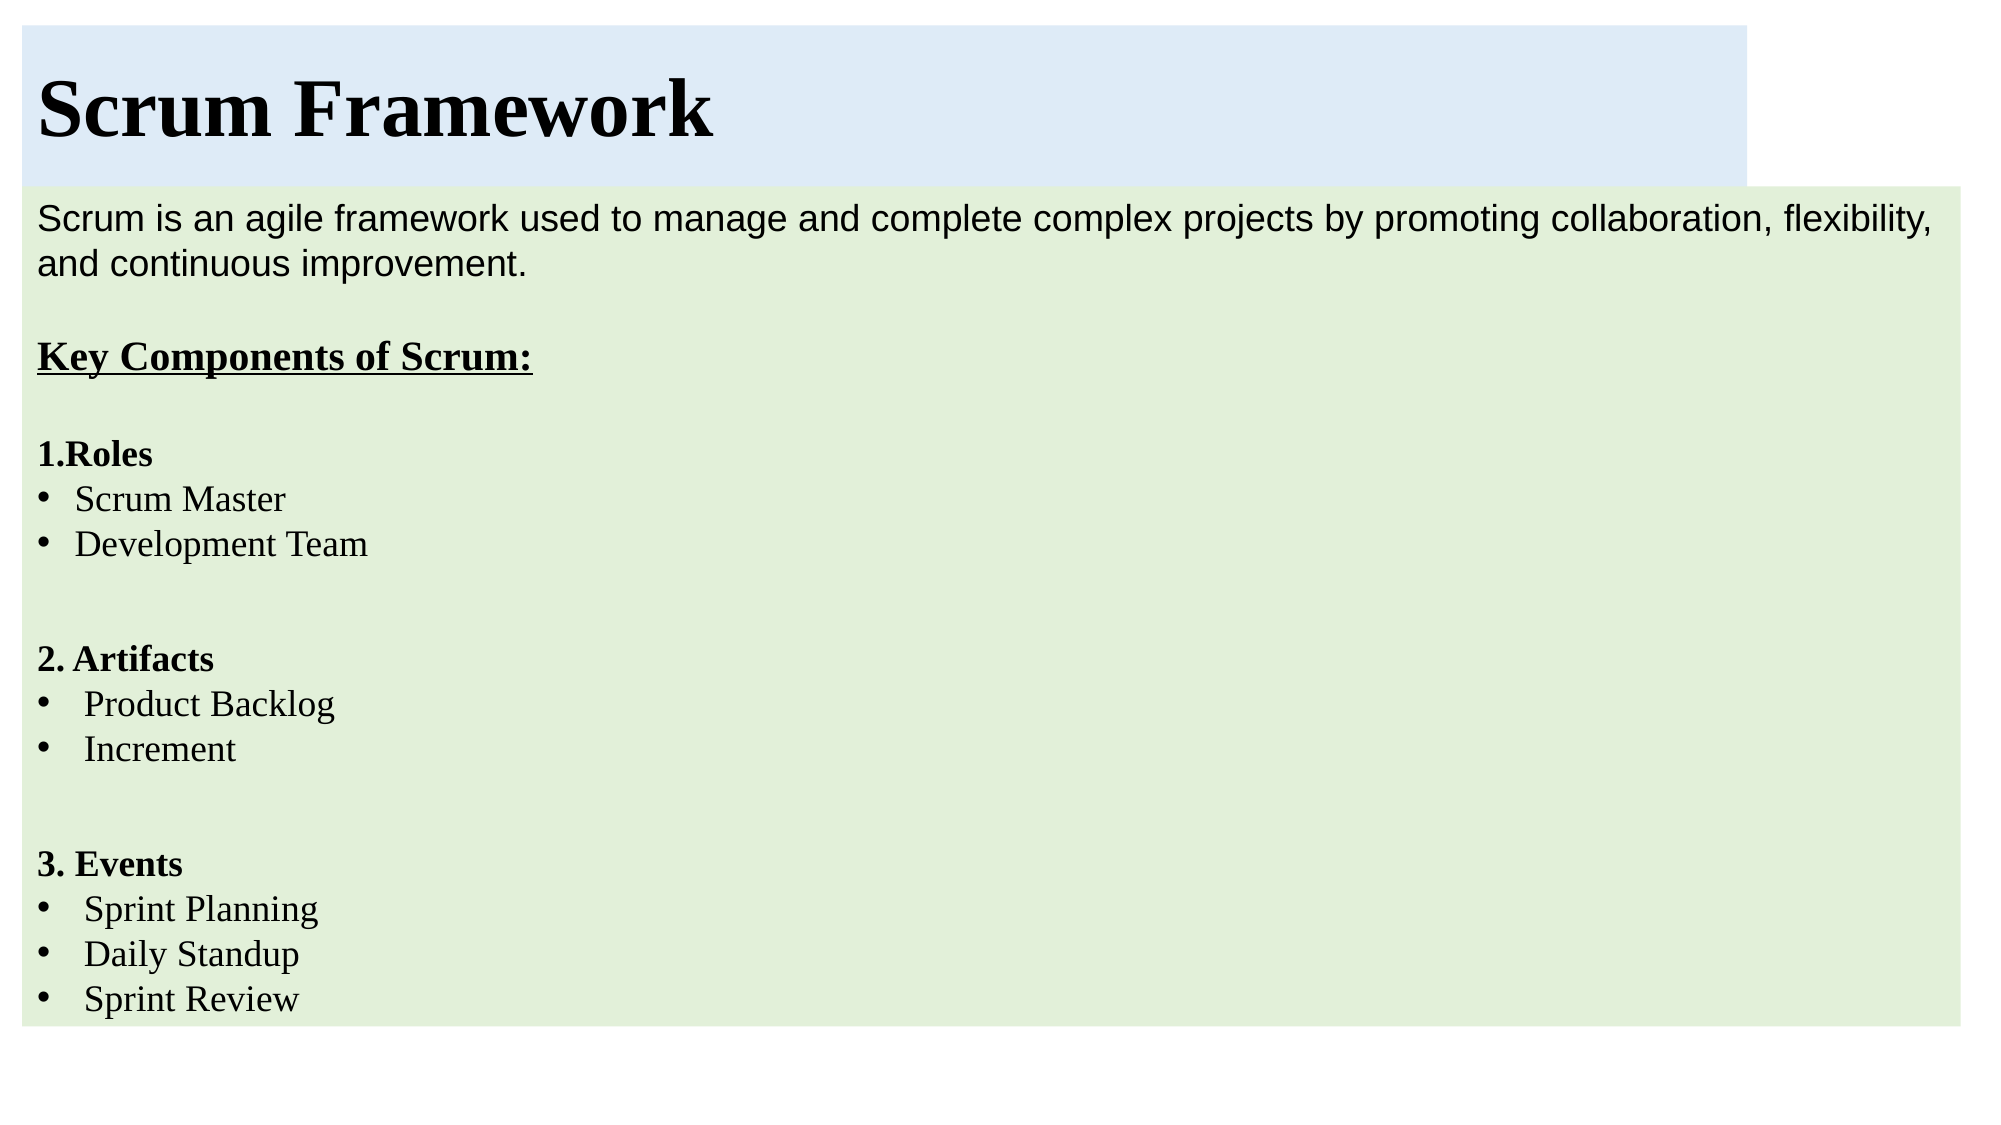

# Scrum Framework
Scrum is an agile framework used to manage and complete complex projects by promoting collaboration, flexibility, and continuous improvement.

Key Components of Scrum:

1.Roles
Scrum Master
Development Team

2. Artifacts
Product Backlog
Increment

3. Events
Sprint Planning
Daily Standup
Sprint Review